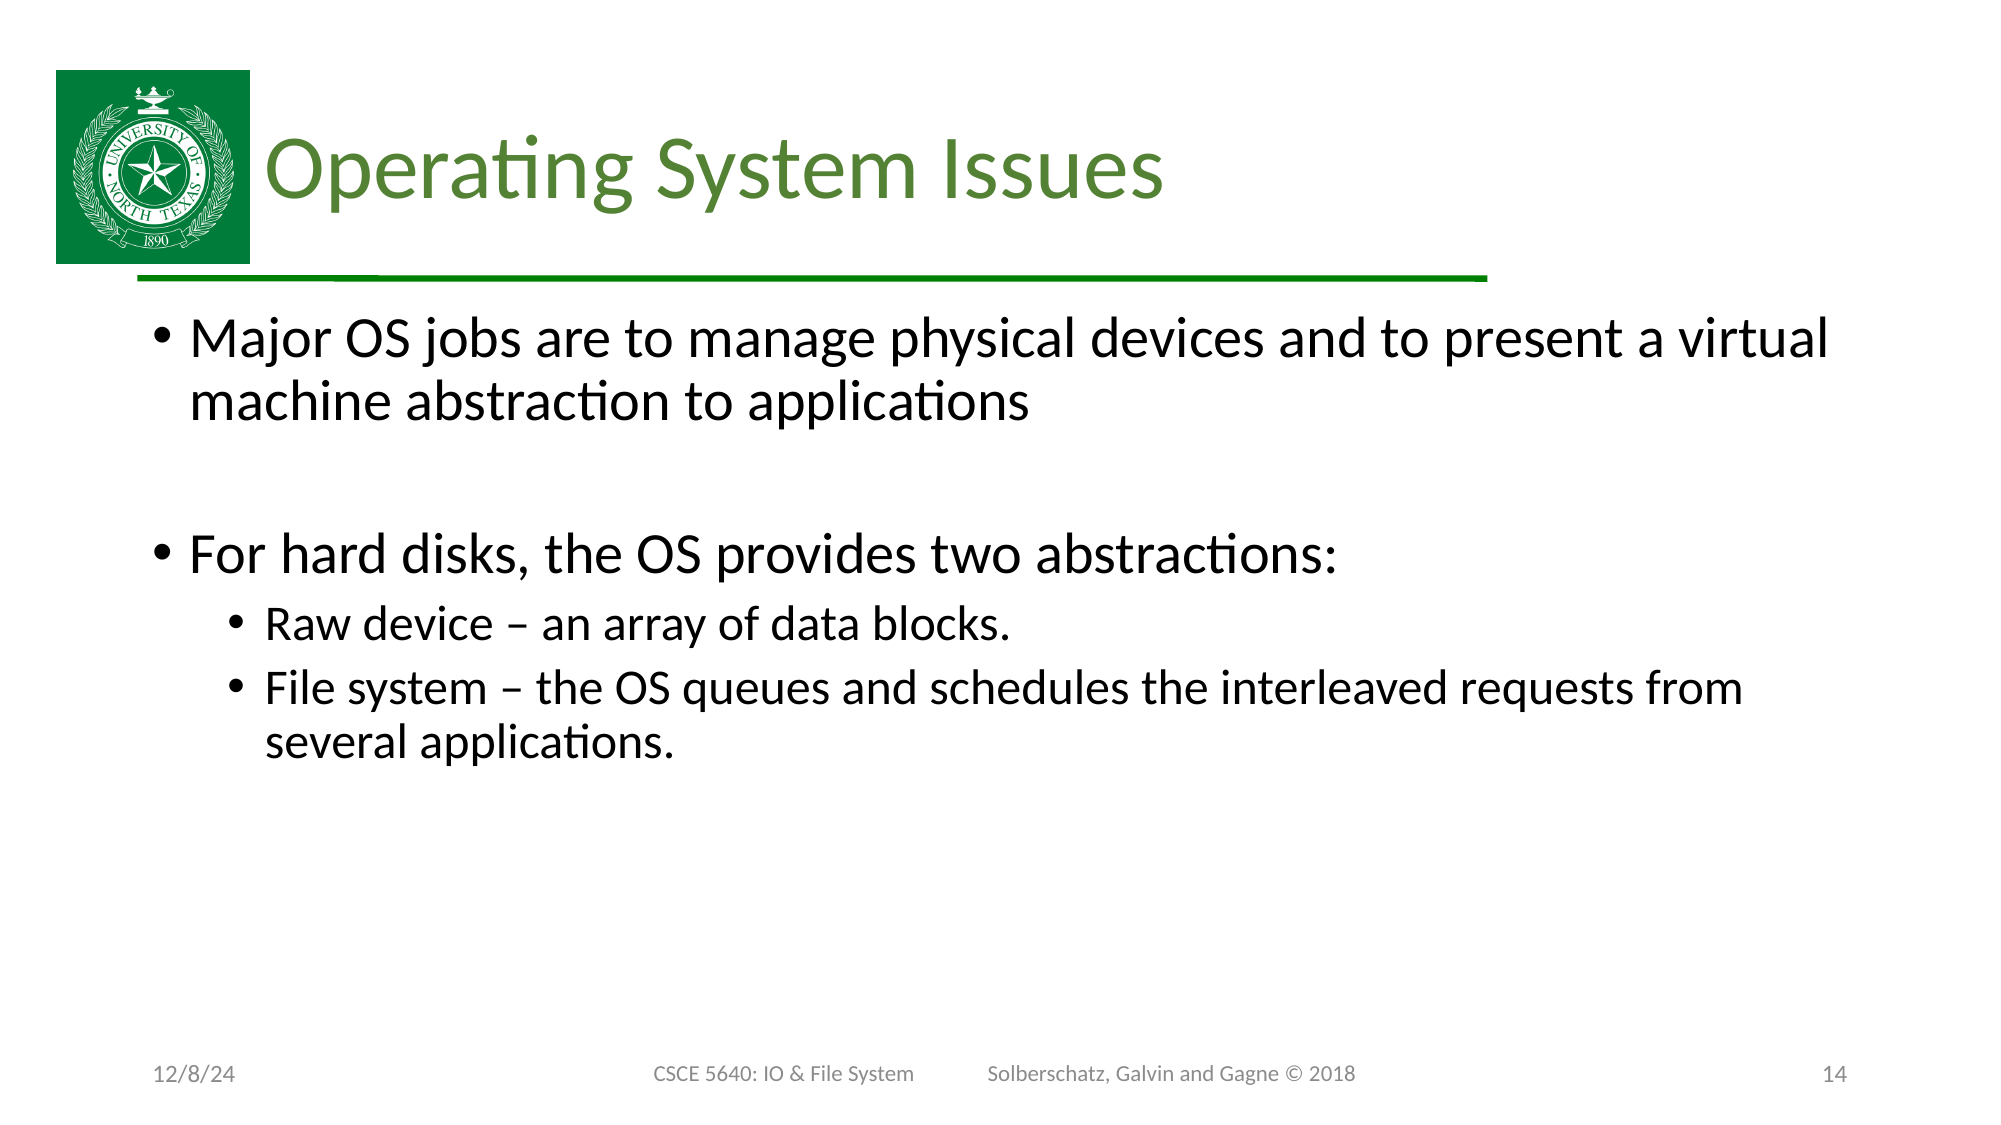

# Operating System Issues
Major OS jobs are to manage physical devices and to present a virtual machine abstraction to applications
For hard disks, the OS provides two abstractions:
Raw device – an array of data blocks.
File system – the OS queues and schedules the interleaved requests from several applications.

12/8/24
CSCE 5640: IO & File System              Solberschatz, Galvin and Gagne © 2018
14